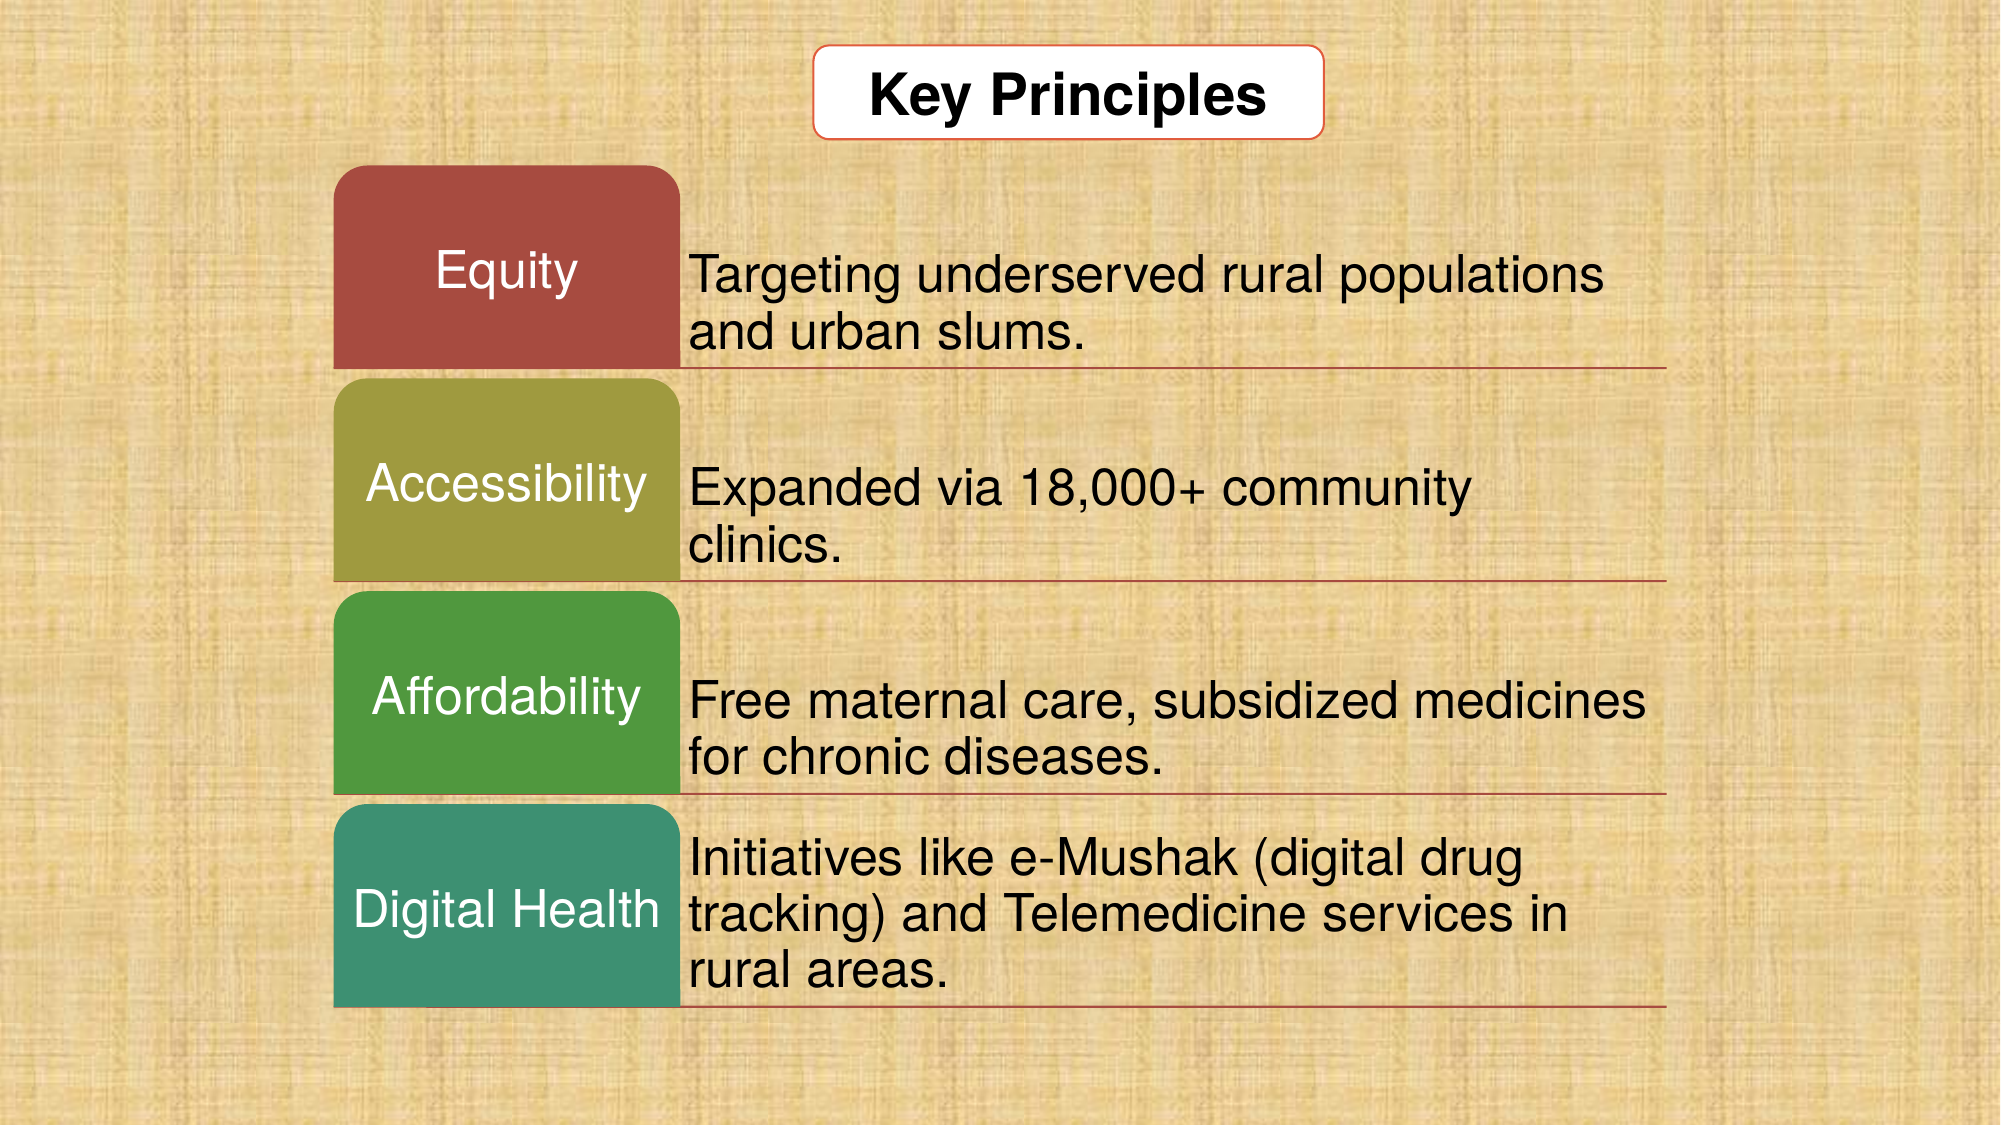

Key Principles
Targeting underserved rural populations and urban slums.
Equity
Expanded via 18,000+ community clinics.
Accessibility
Free maternal care, subsidized medicines for chronic diseases.
Affordability
Initiatives like e-Mushak (digital drug tracking) and Telemedicine services in rural areas.
Digital Health